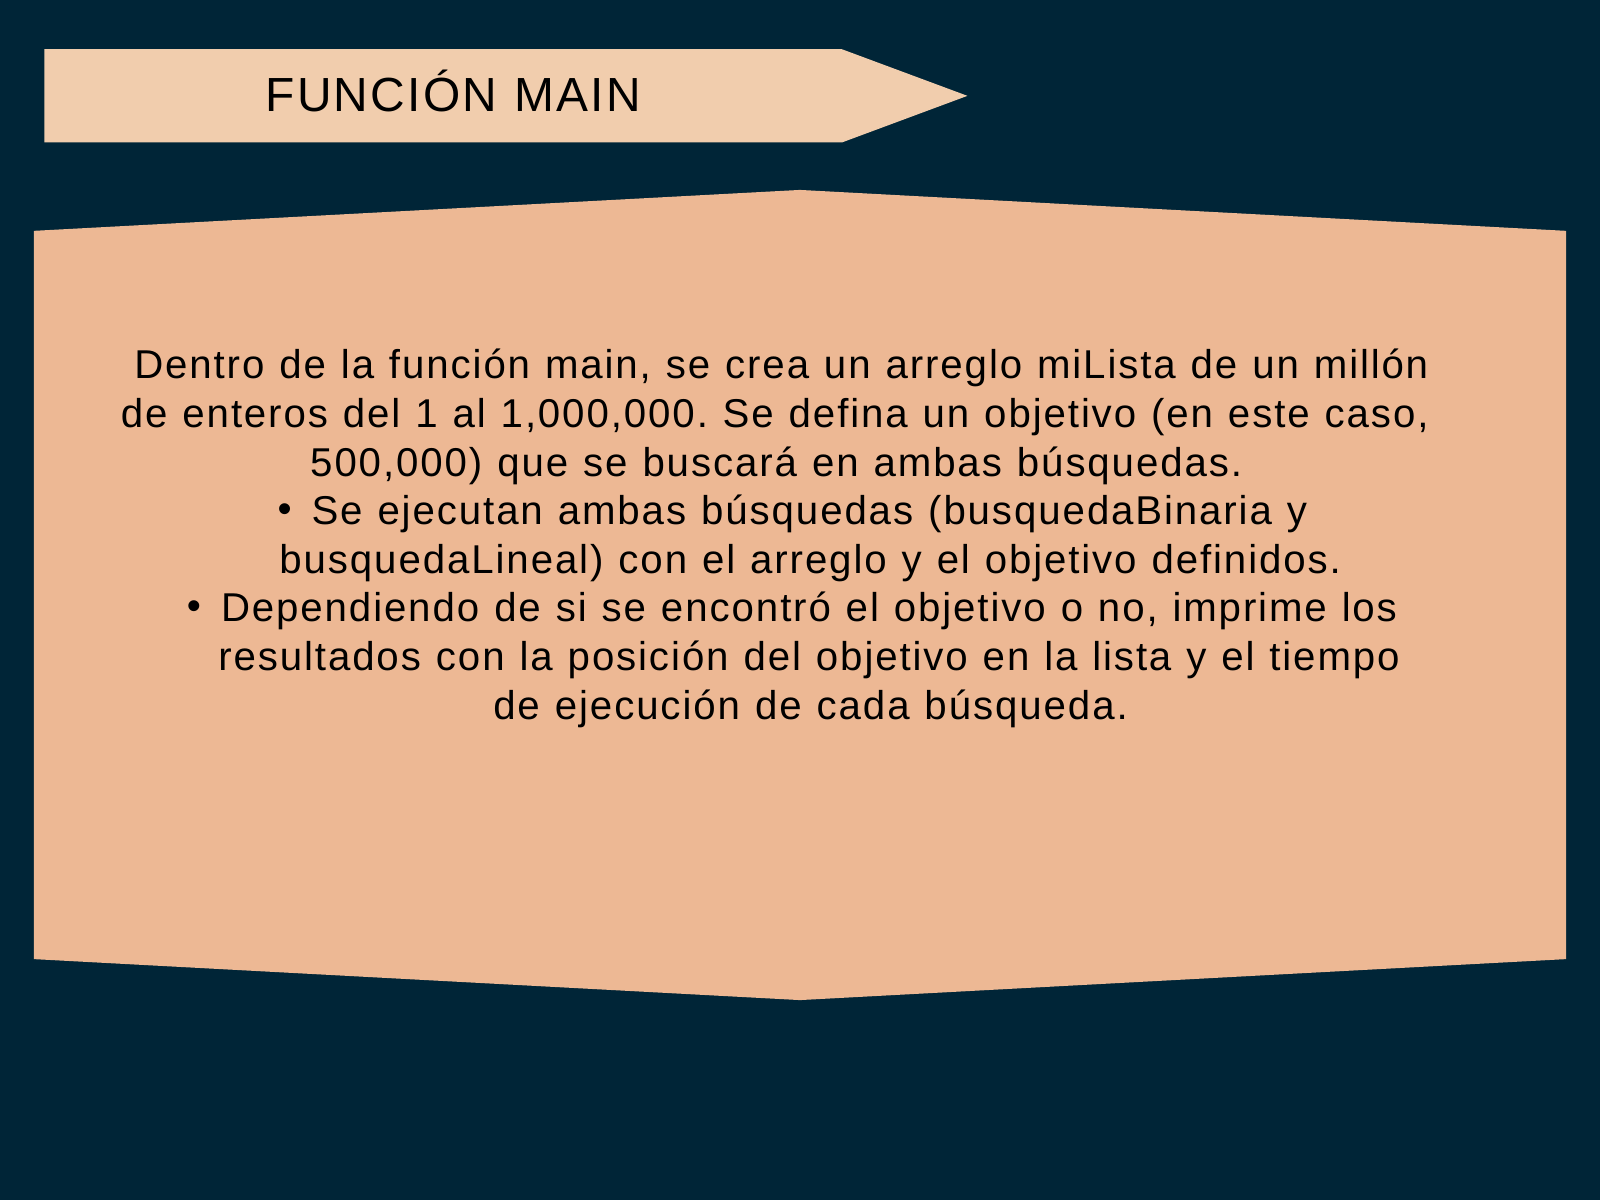

FUNCIÓN MAIN

 Dentro de la función main, se crea un arreglo miLista de un millón de enteros del 1 al 1,000,000. Se defina un objetivo (en este caso, 500,000) que se buscará en ambas búsquedas.
Se ejecutan ambas búsquedas (busquedaBinaria y busquedaLineal) con el arreglo y el objetivo definidos.
Dependiendo de si se encontró el objetivo o no, imprime los resultados con la posición del objetivo en la lista y el tiempo de ejecución de cada búsqueda.